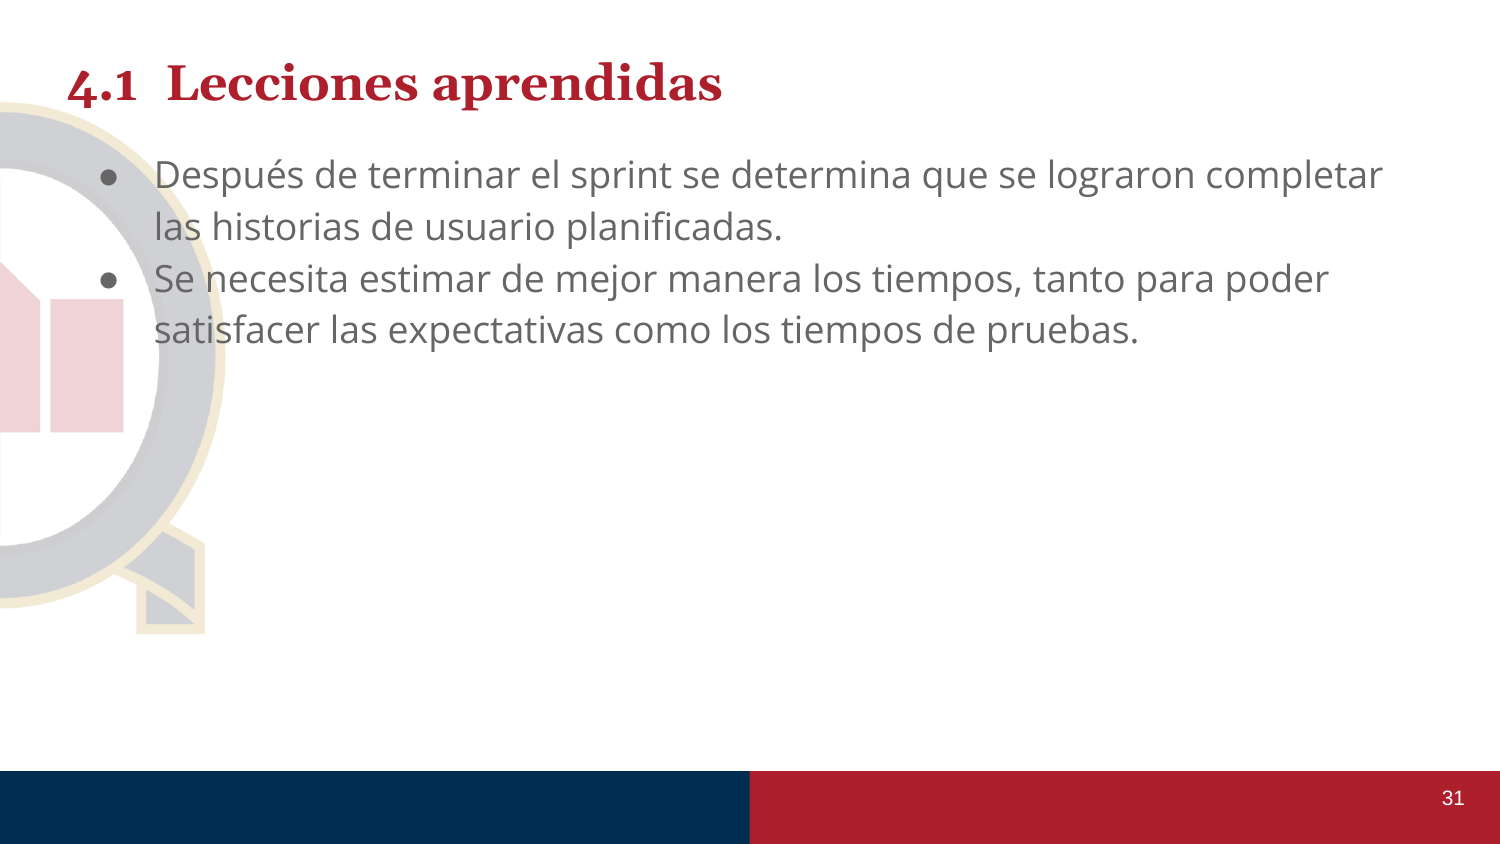

# 4.1  Lecciones aprendidas
Después de terminar el sprint se determina que se lograron completar las historias de usuario planificadas.
Se necesita estimar de mejor manera los tiempos, tanto para poder satisfacer las expectativas como los tiempos de pruebas.

31